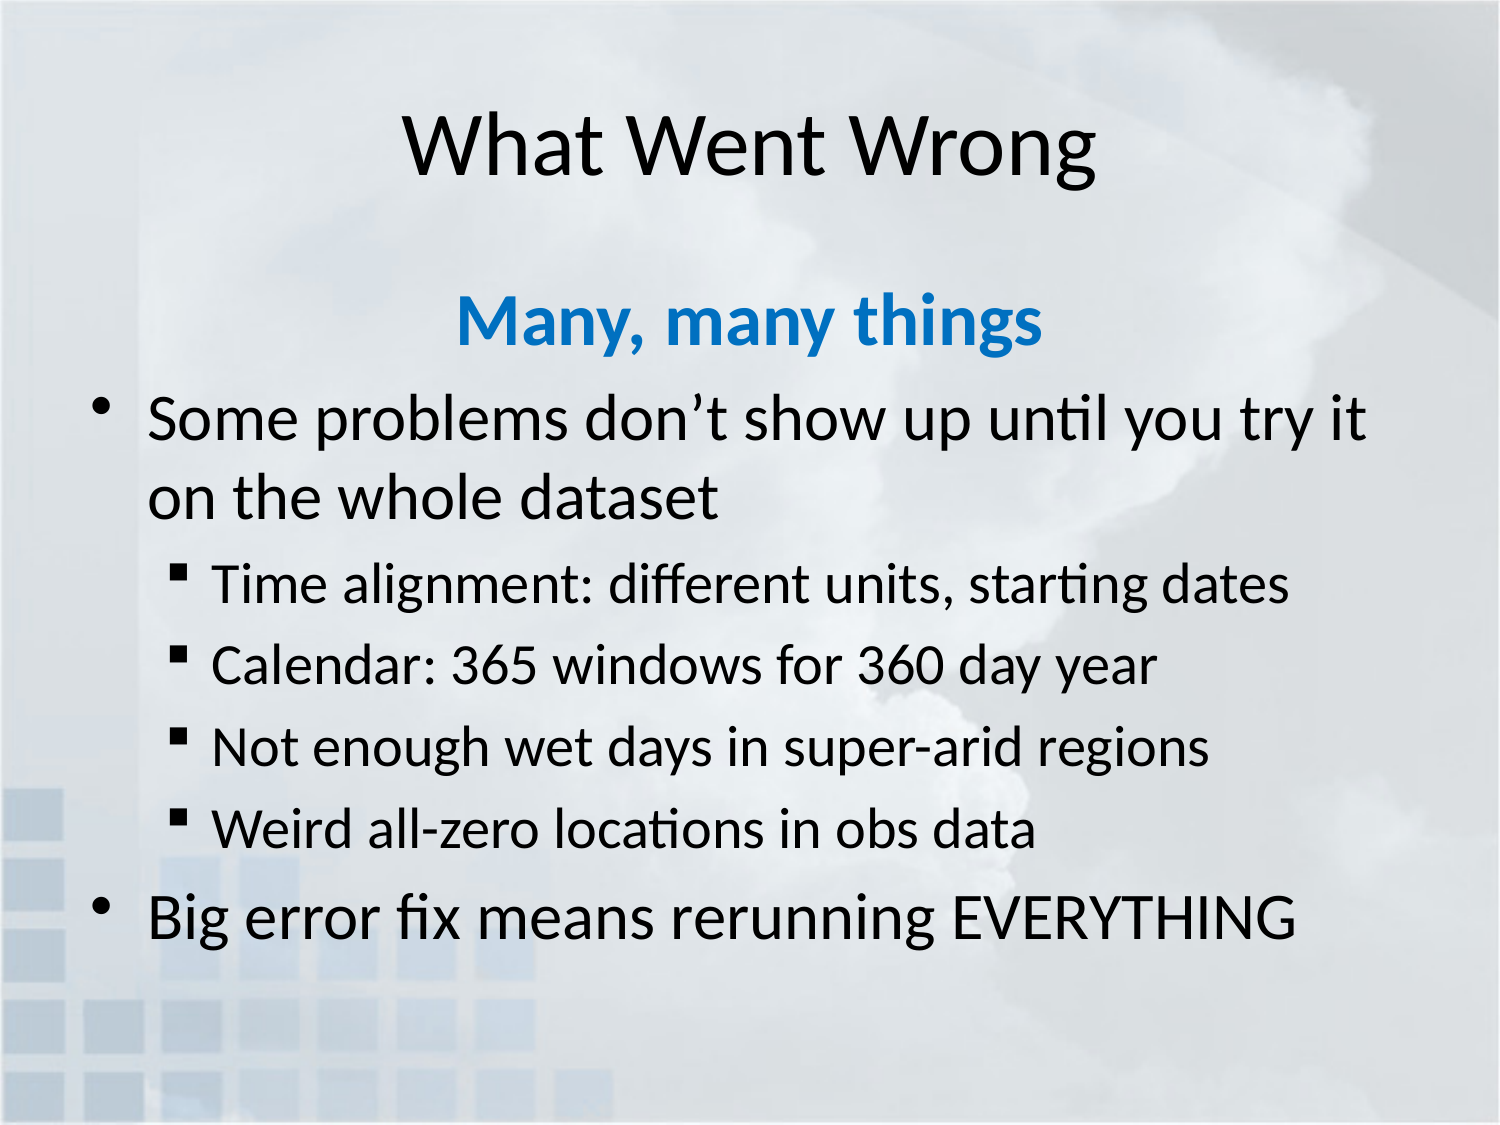

# What Went Wrong
Many, many things
Some problems don’t show up until you try it on the whole dataset
Time alignment: different units, starting dates
Calendar: 365 windows for 360 day year
Not enough wet days in super-arid regions
Weird all-zero locations in obs data
Big error fix means rerunning EVERYTHING